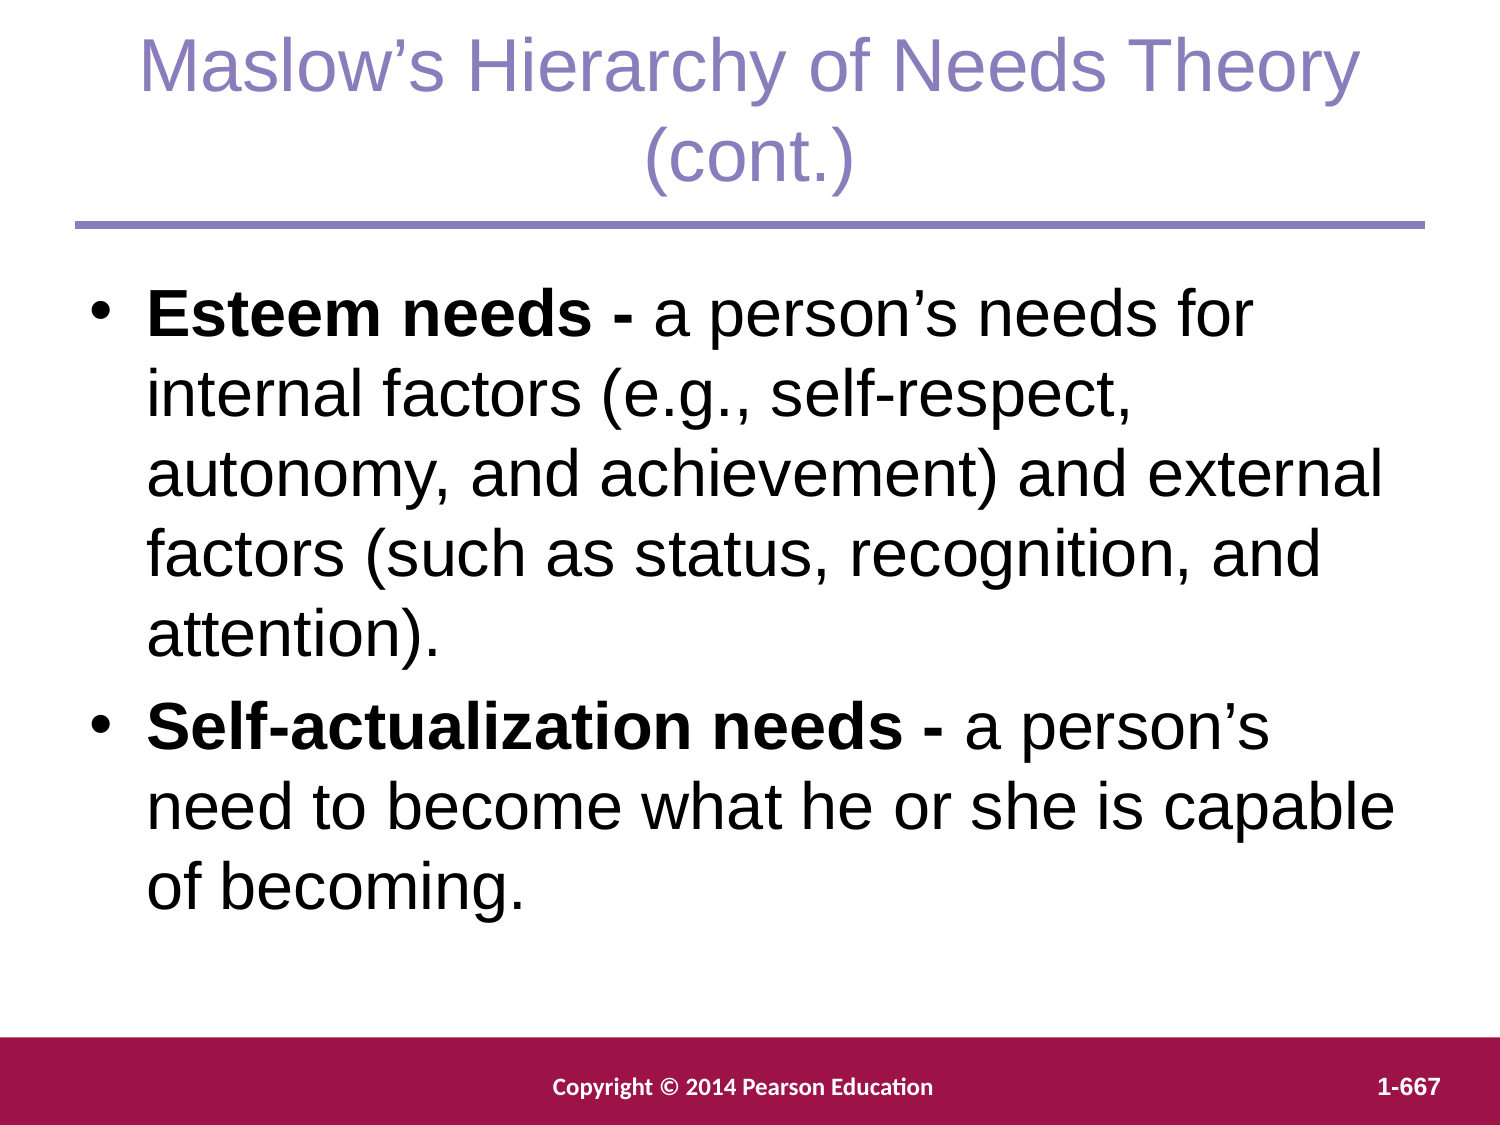

Maslow’s Hierarchy of Needs Theory (cont.)
Esteem needs - a person’s needs for internal factors (e.g., self-respect, autonomy, and achievement) and external factors (such as status, recognition, and attention).
Self-actualization needs - a person’s need to become what he or she is capable of becoming.